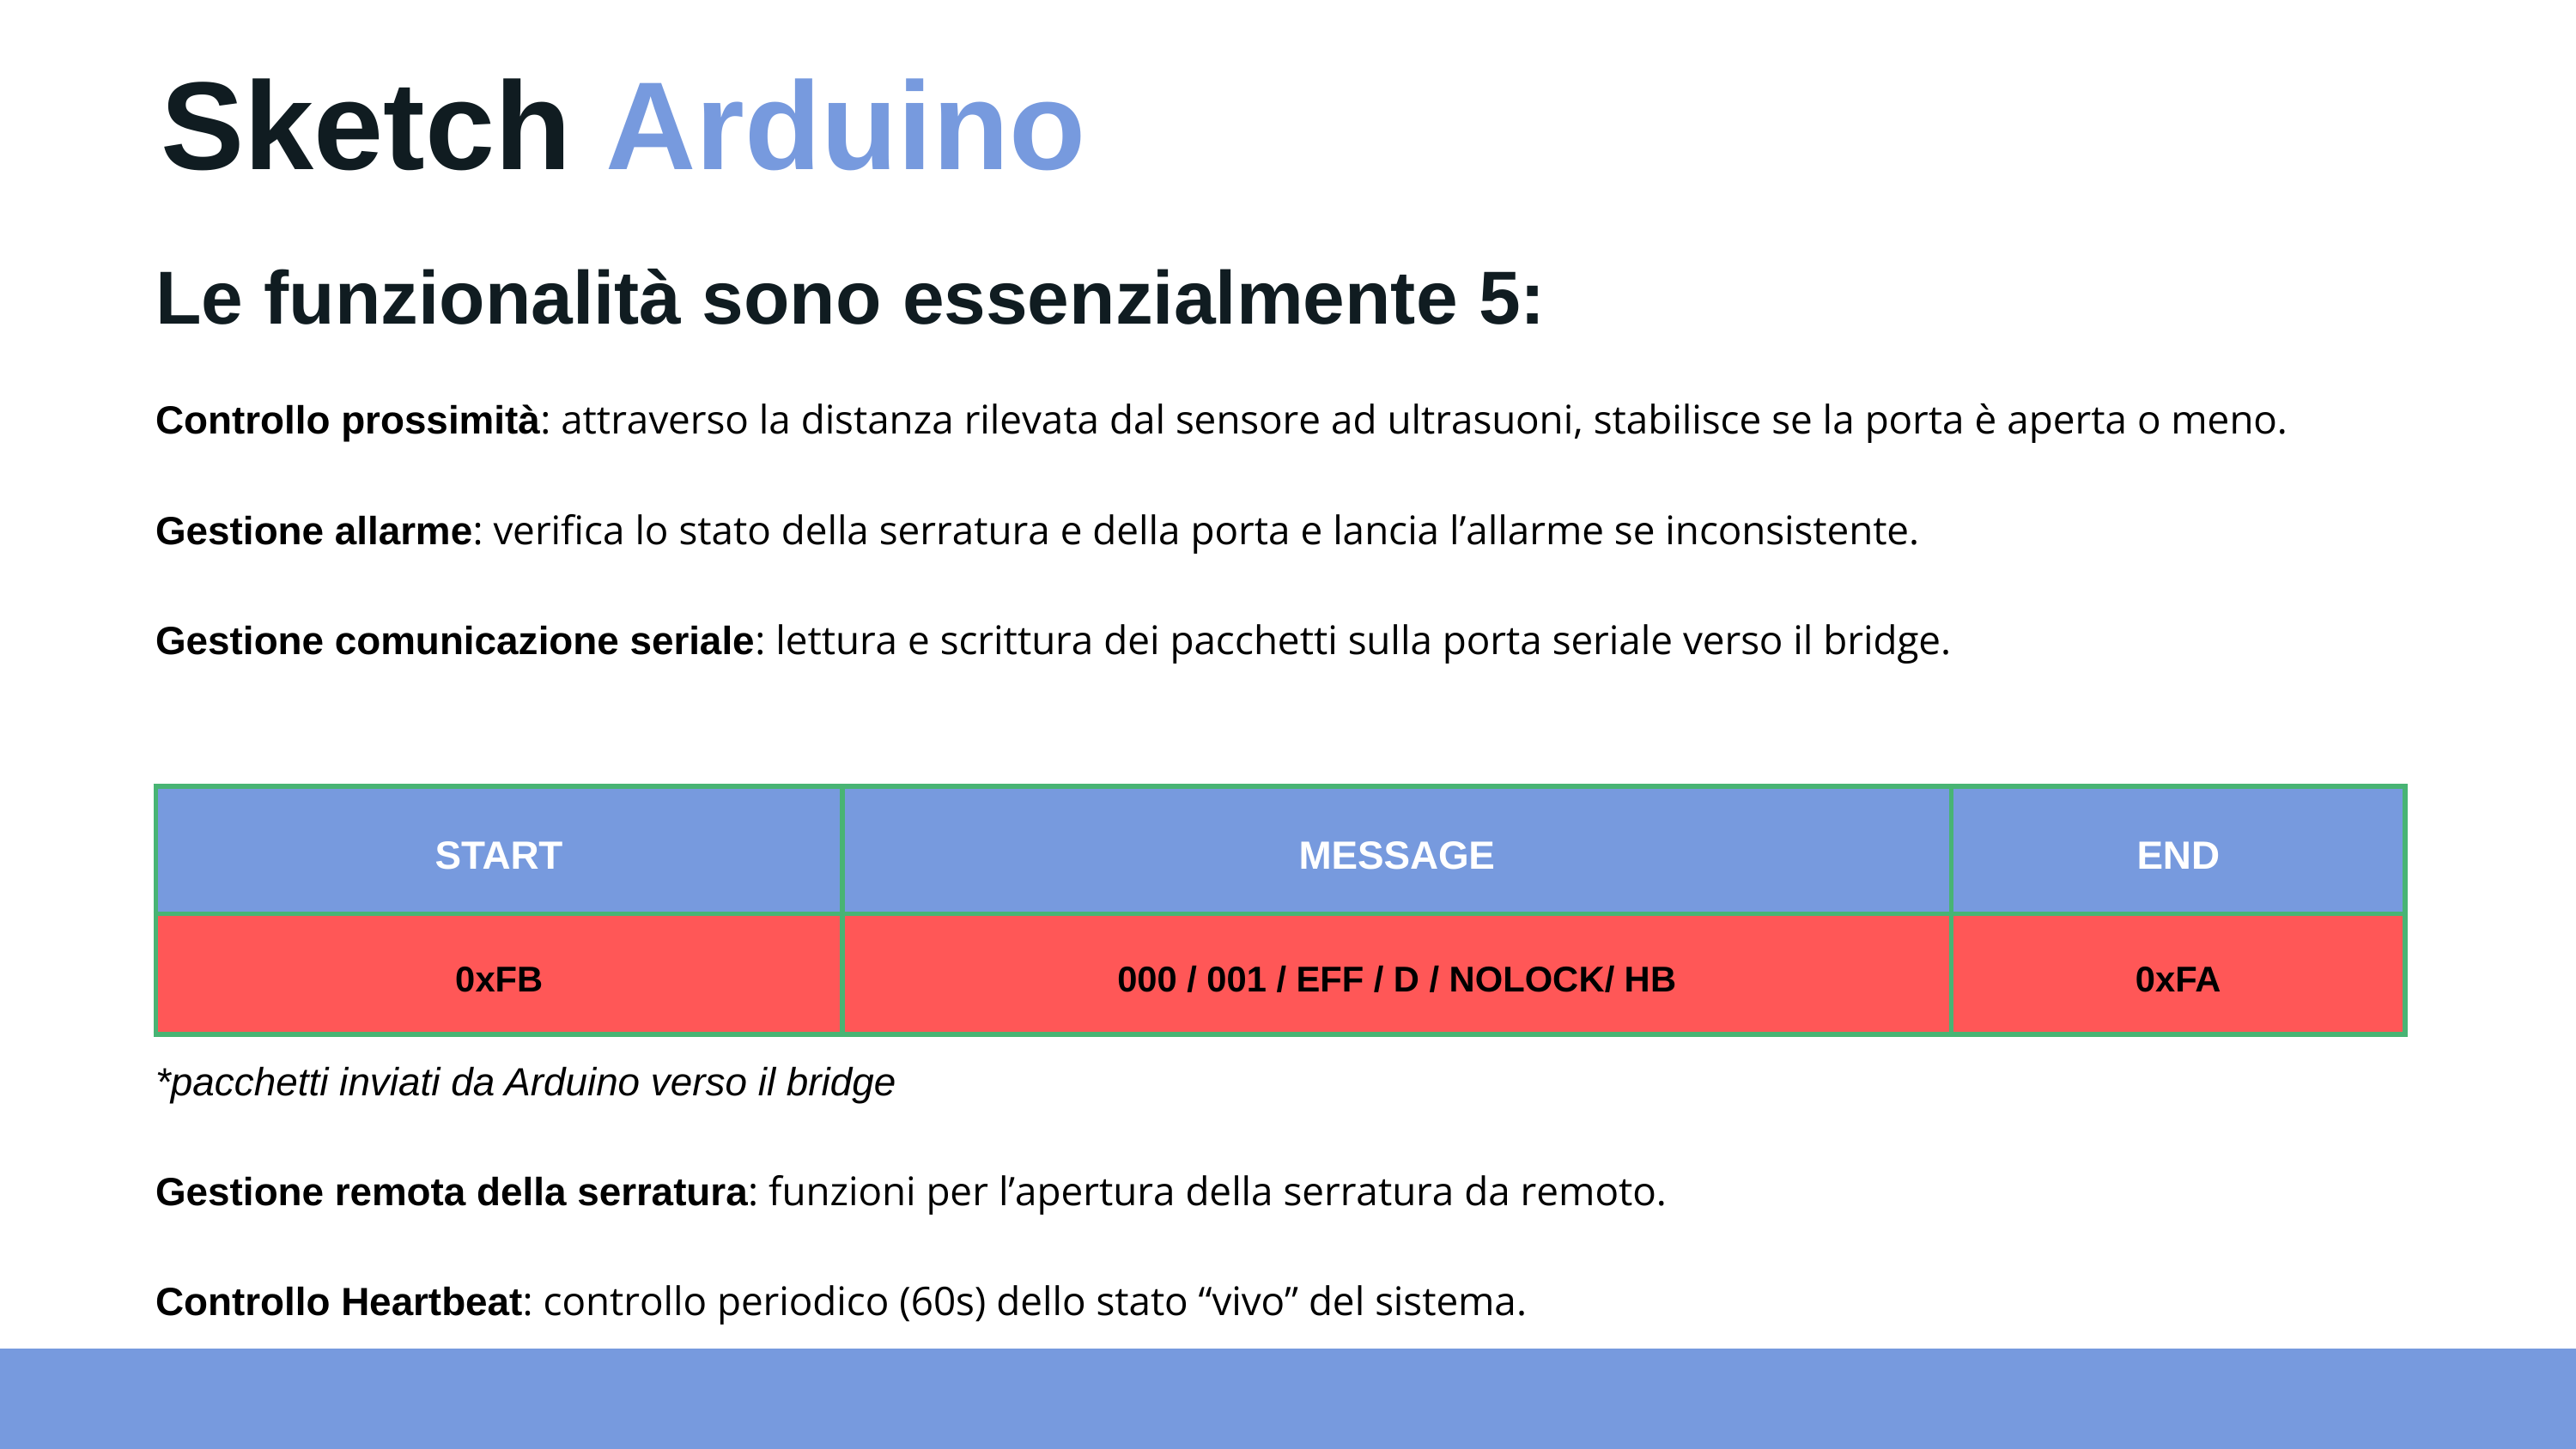

Sketch Arduino
Le funzionalità sono essenzialmente 5:
Controllo prossimità: attraverso la distanza rilevata dal sensore ad ultrasuoni, stabilisce se la porta è aperta o meno.

Gestione allarme: verifica lo stato della serratura e della porta e lancia l’allarme se inconsistente.

Gestione comunicazione seriale: lettura e scrittura dei pacchetti sulla porta seriale verso il bridge.

*pacchetti inviati da Arduino verso il bridge

Gestione remota della serratura: funzioni per l’apertura della serratura da remoto.

Controllo Heartbeat: controllo periodico (60s) dello stato “vivo” del sistema.
| START | MESSAGE | END |
| --- | --- | --- |
| 0xFB | 000 / 001 / EFF / D / NOLOCK/ HB | 0xFA |